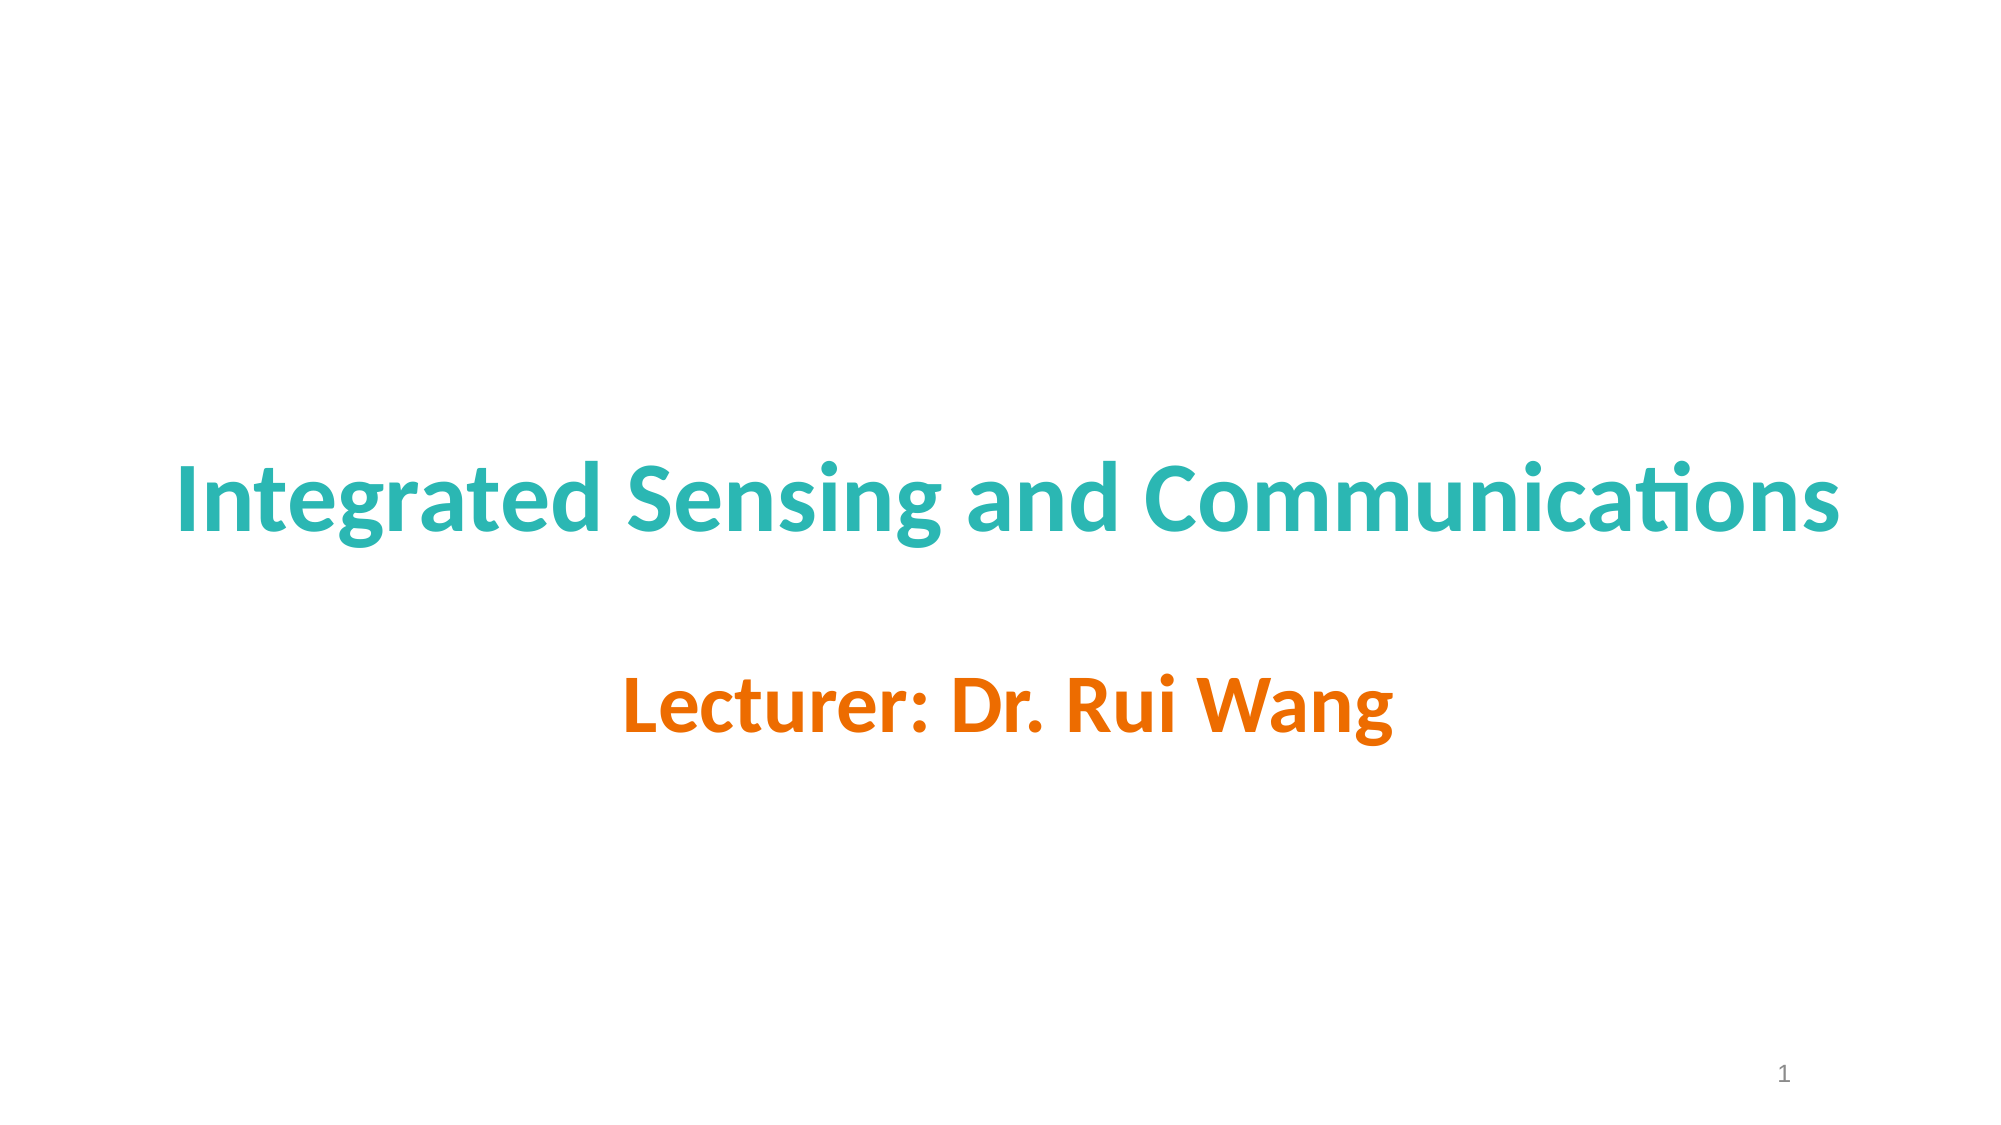

# Integrated Sensing and Communications Lecturer: Dr. Rui Wang
1